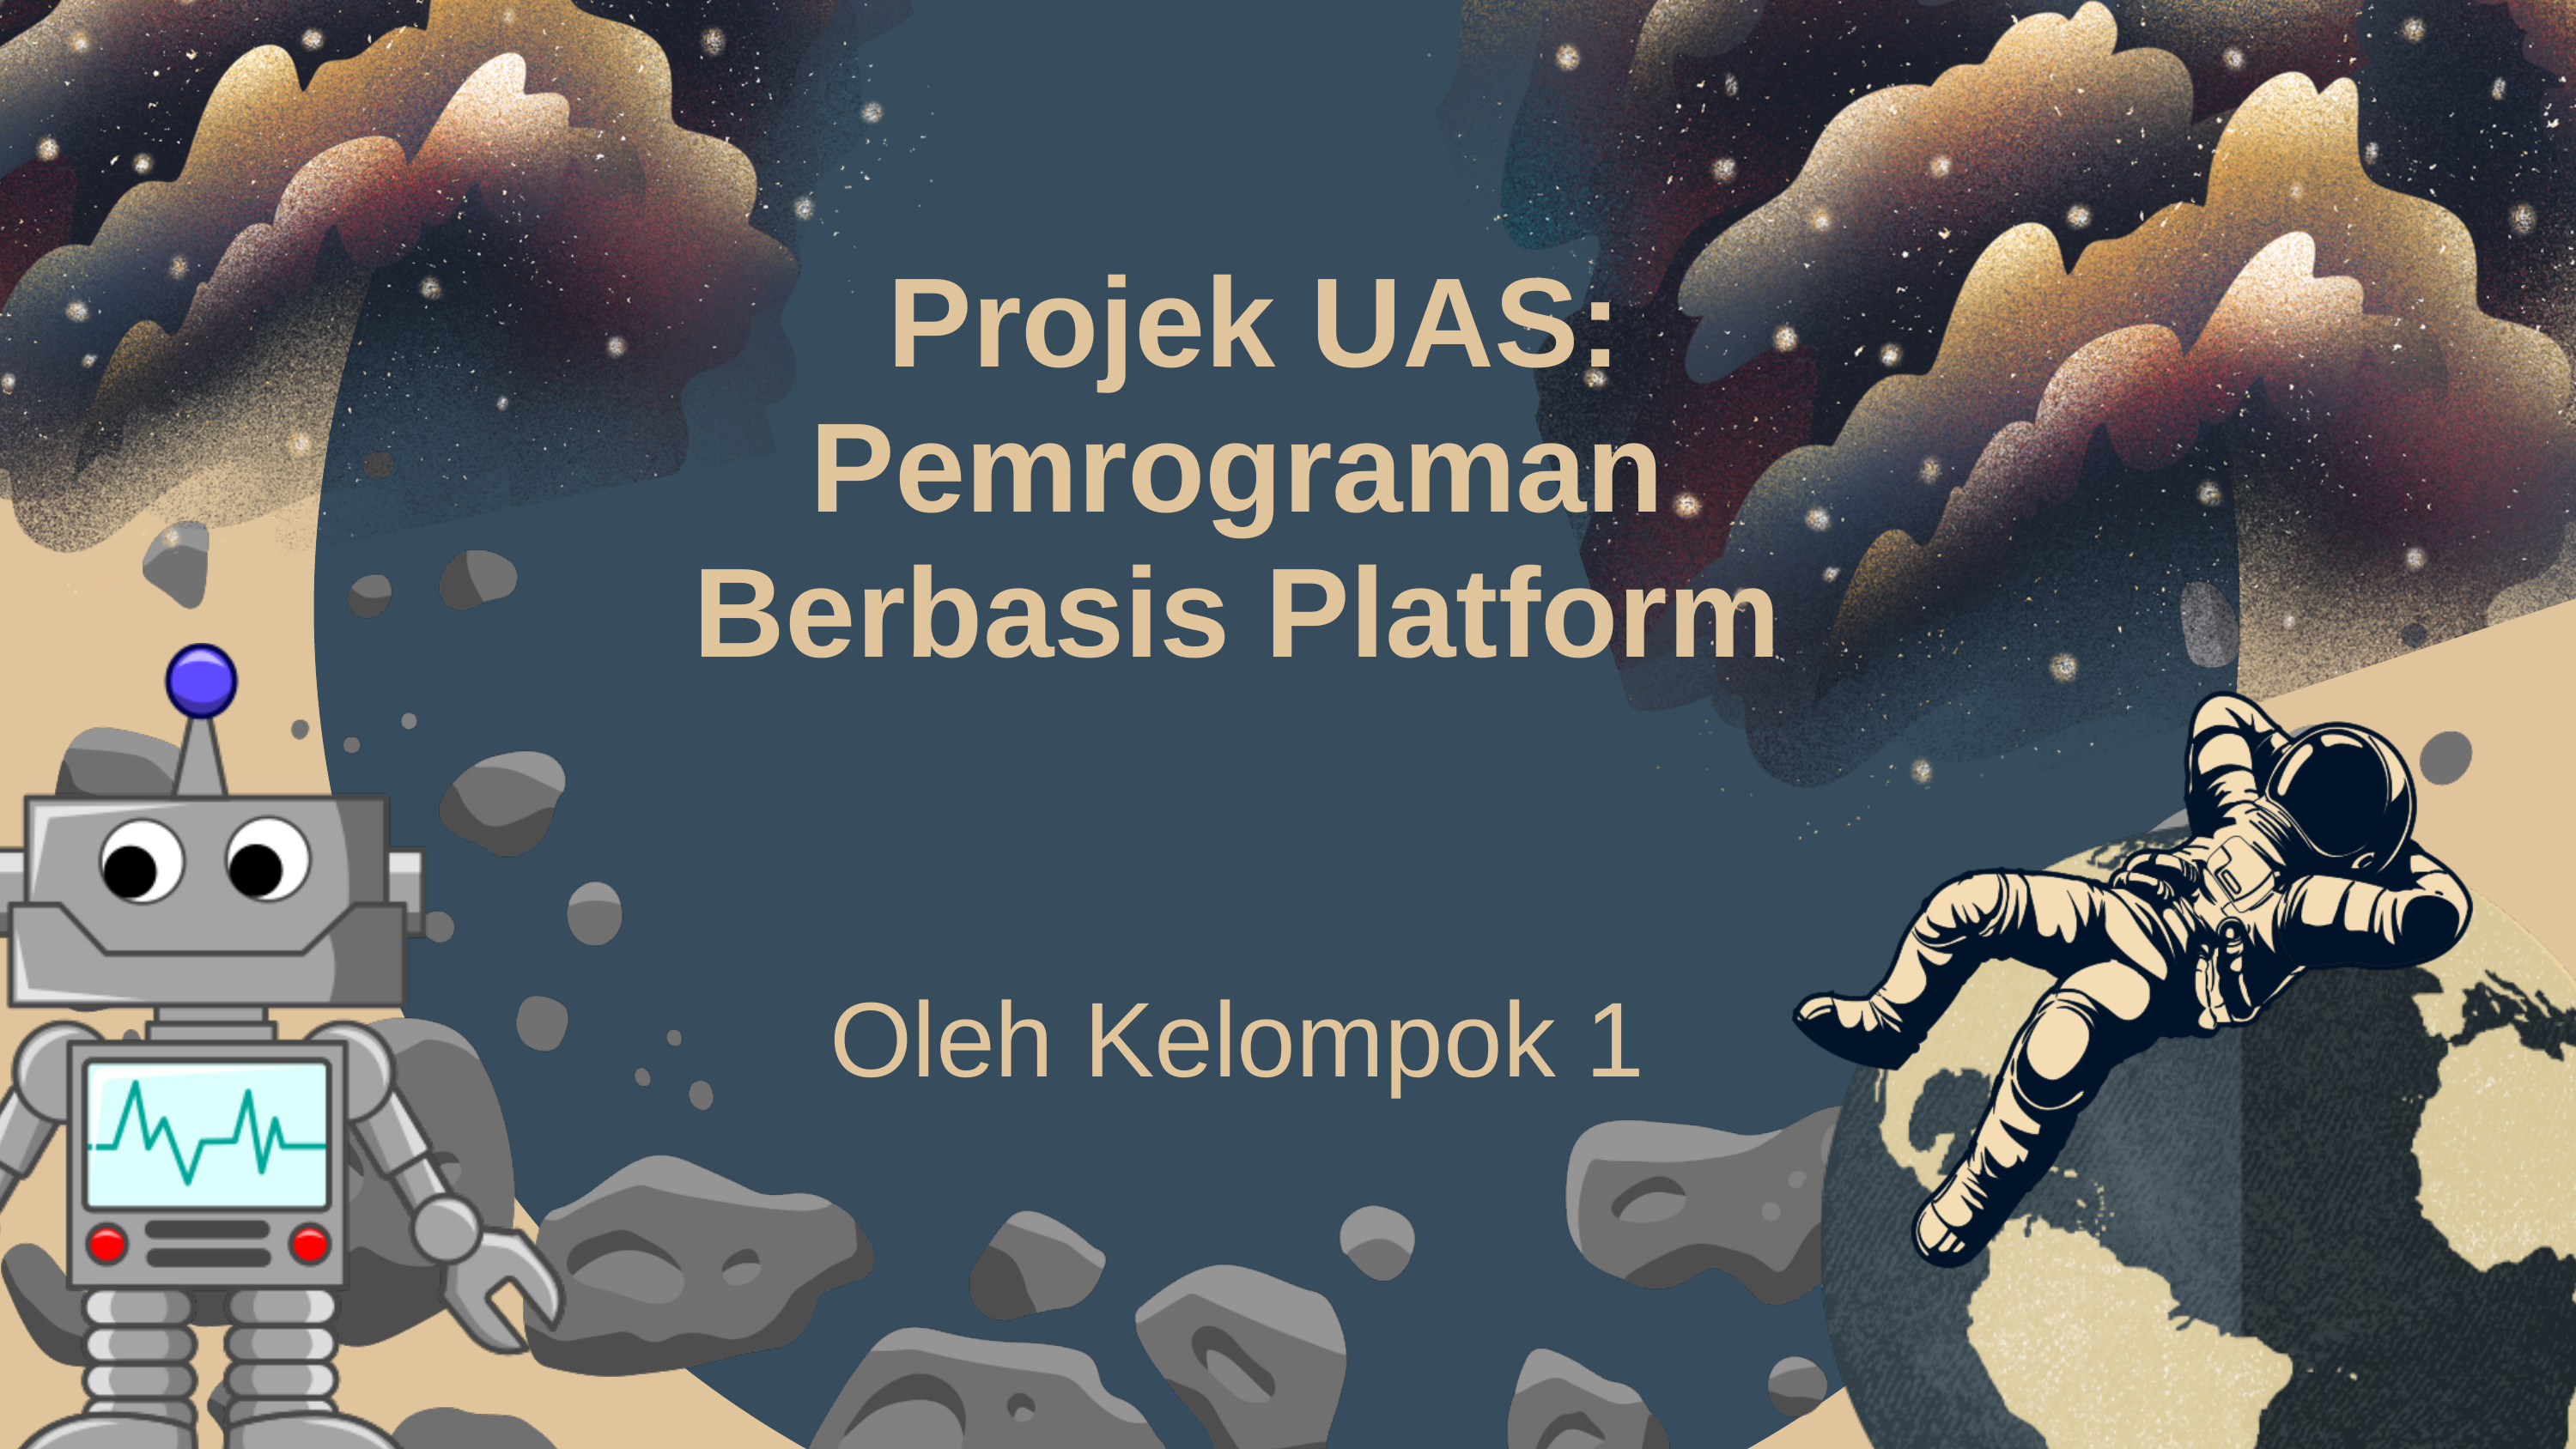

Projek UAS: Pemrograman Berbasis Platform

Oleh Kelompok 1